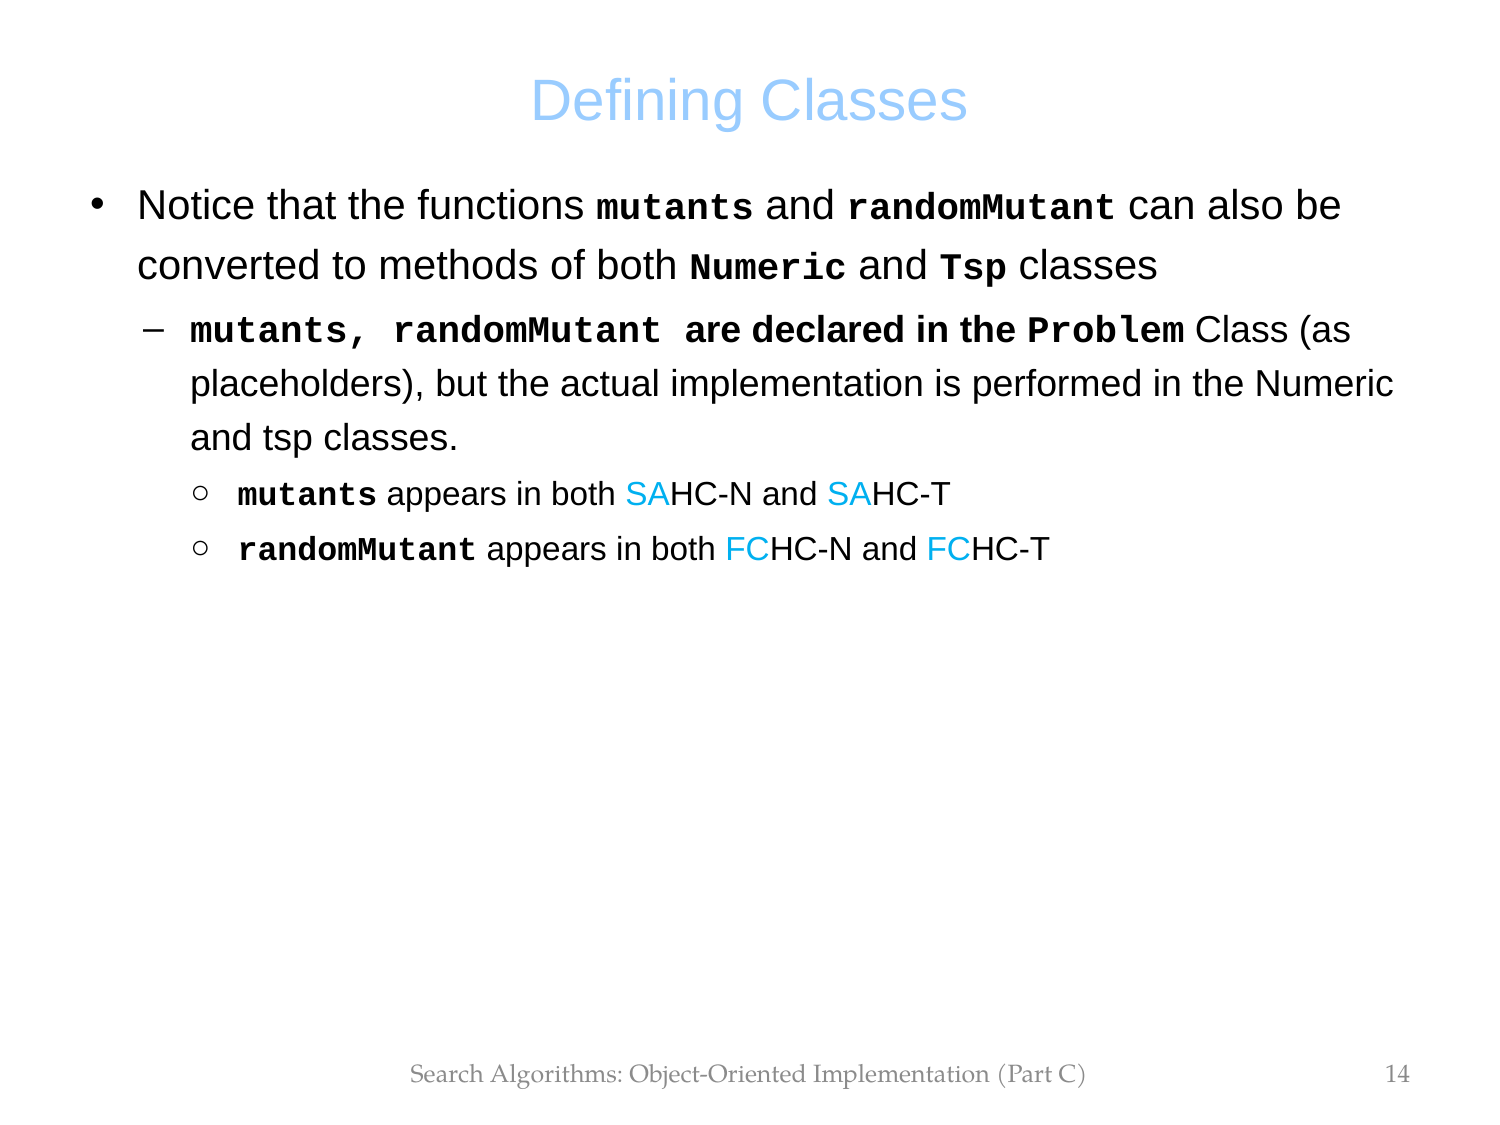

# Defining Classes
Notice that the functions mutants and randomMutant can also be converted to methods of both Numeric and Tsp classes
mutants, randomMutant are declared in the Problem Class (as placeholders), but the actual implementation is performed in the Numeric and tsp classes.
mutants appears in both SAHC-N and SAHC-T
randomMutant appears in both FCHC-N and FCHC-T

Search Algorithms: Object-Oriented Implementation (Part C)
14